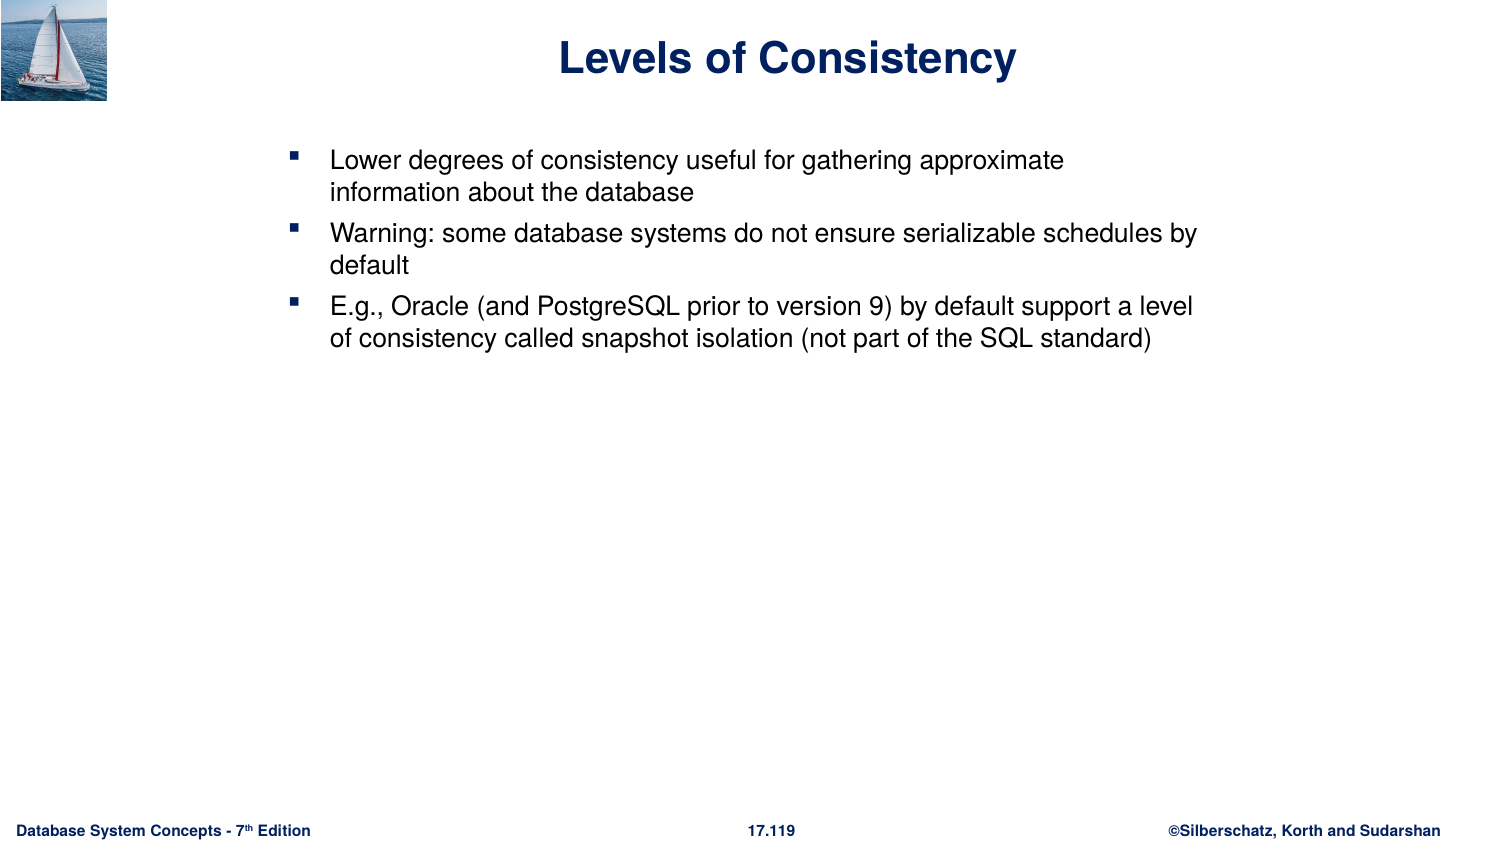

# Levels of Consistency
Lower degrees of consistency useful for gathering approximate
information about the database
Warning: some database systems do not ensure serializable schedules by default
E.g., Oracle (and PostgreSQL prior to version 9) by default support a level of consistency called snapshot isolation (not part of the SQL standard)